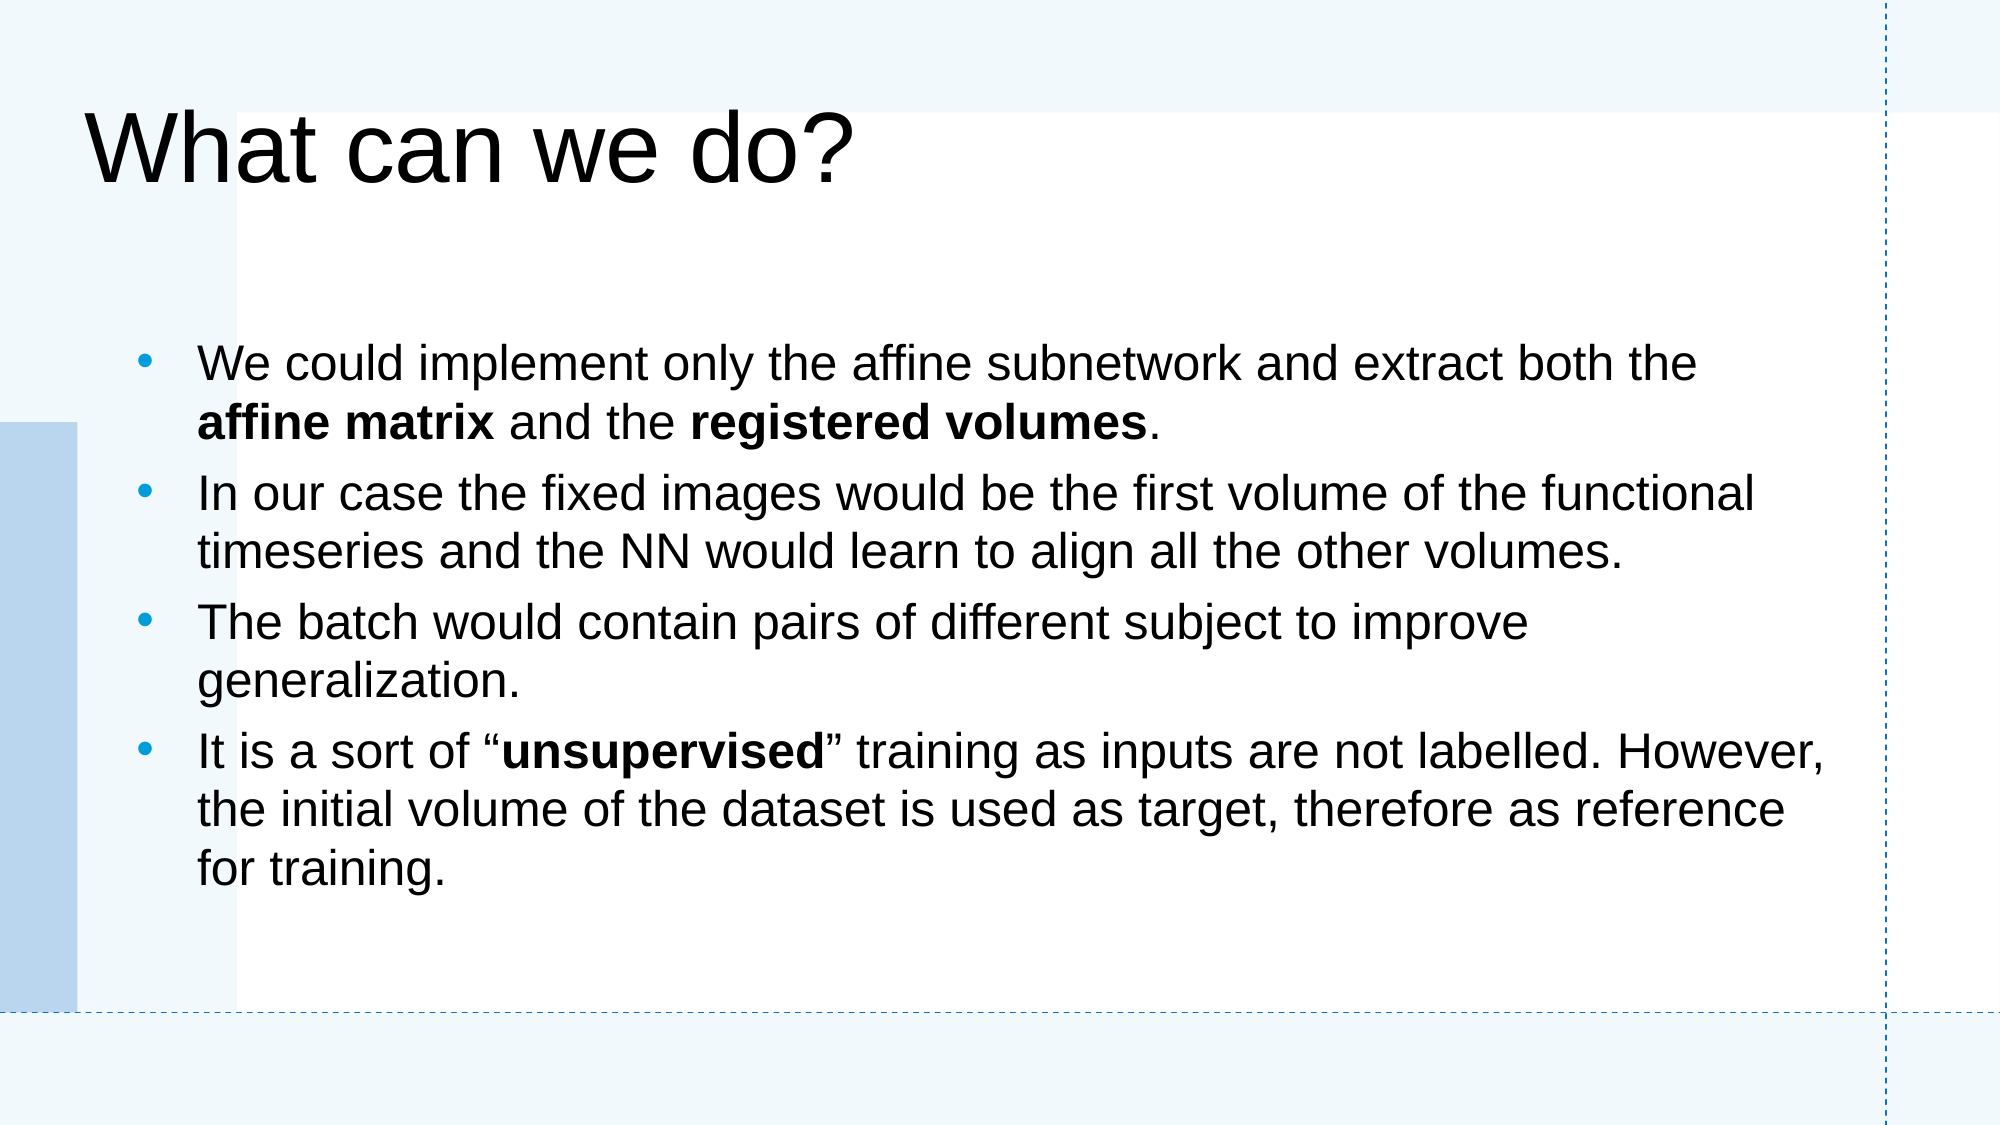

# What can we do?

We could implement only the affine subnetwork and extract both the affine matrix and the registered volumes.
In our case the fixed images would be the first volume of the functional timeseries and the NN would learn to align all the other volumes.
The batch would contain pairs of different subject to improve generalization.
It is a sort of “unsupervised” training as inputs are not labelled. However, the initial volume of the dataset is used as target, therefore as reference for training.